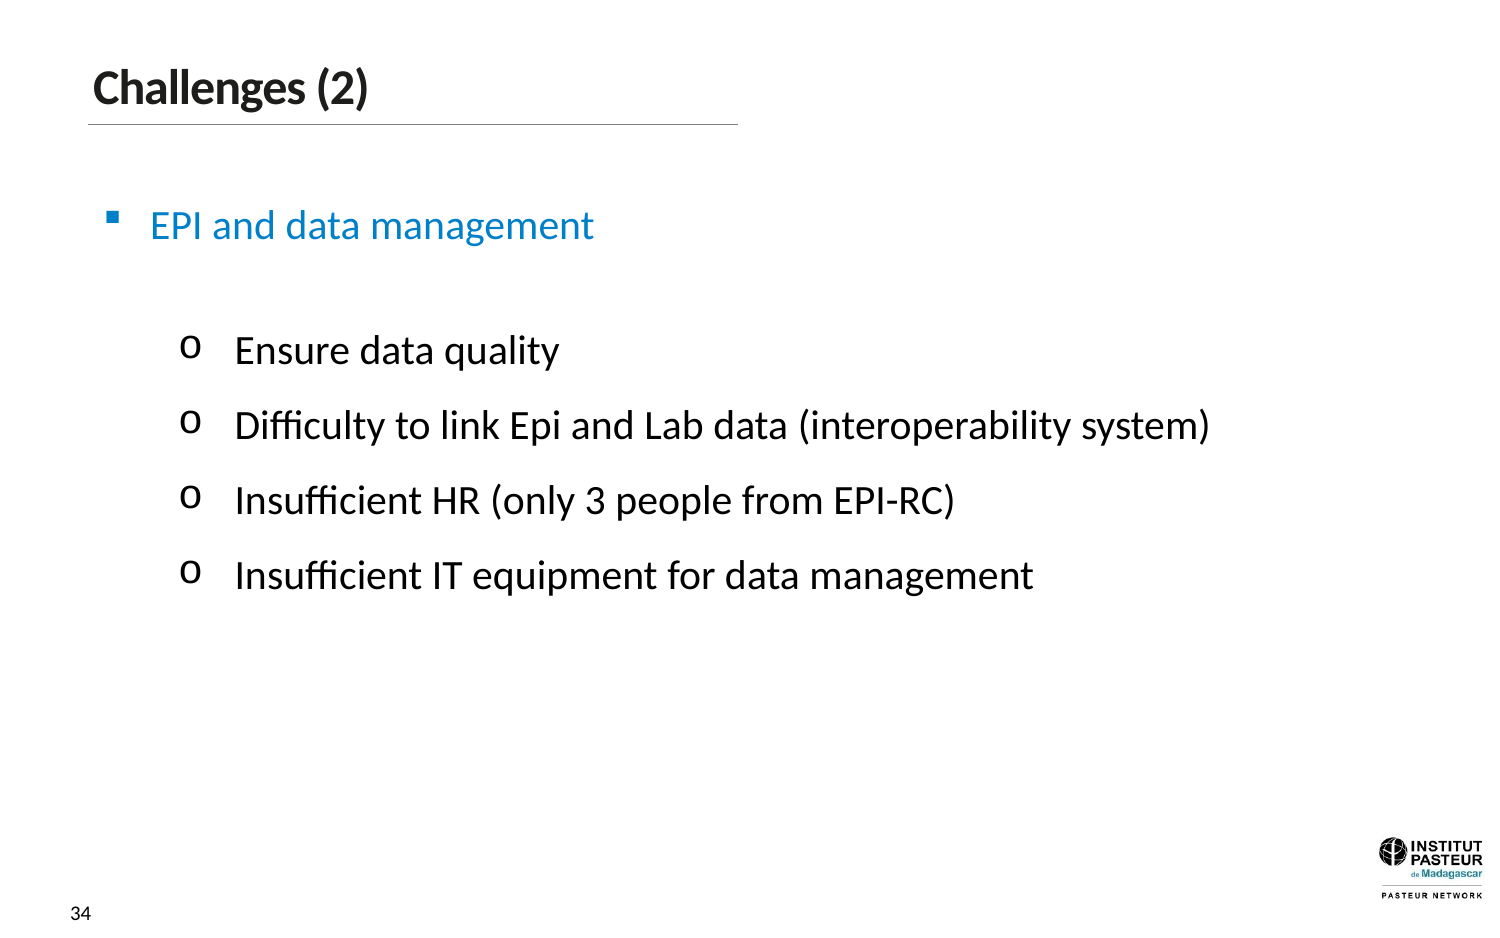

# Challenges (2)
EPI and data management

Ensure data quality
Difficulty to link Epi and Lab data (interoperability system)
Insufficient HR (only 3 people from EPI-RC)
Insufficient IT equipment for data management
34
11